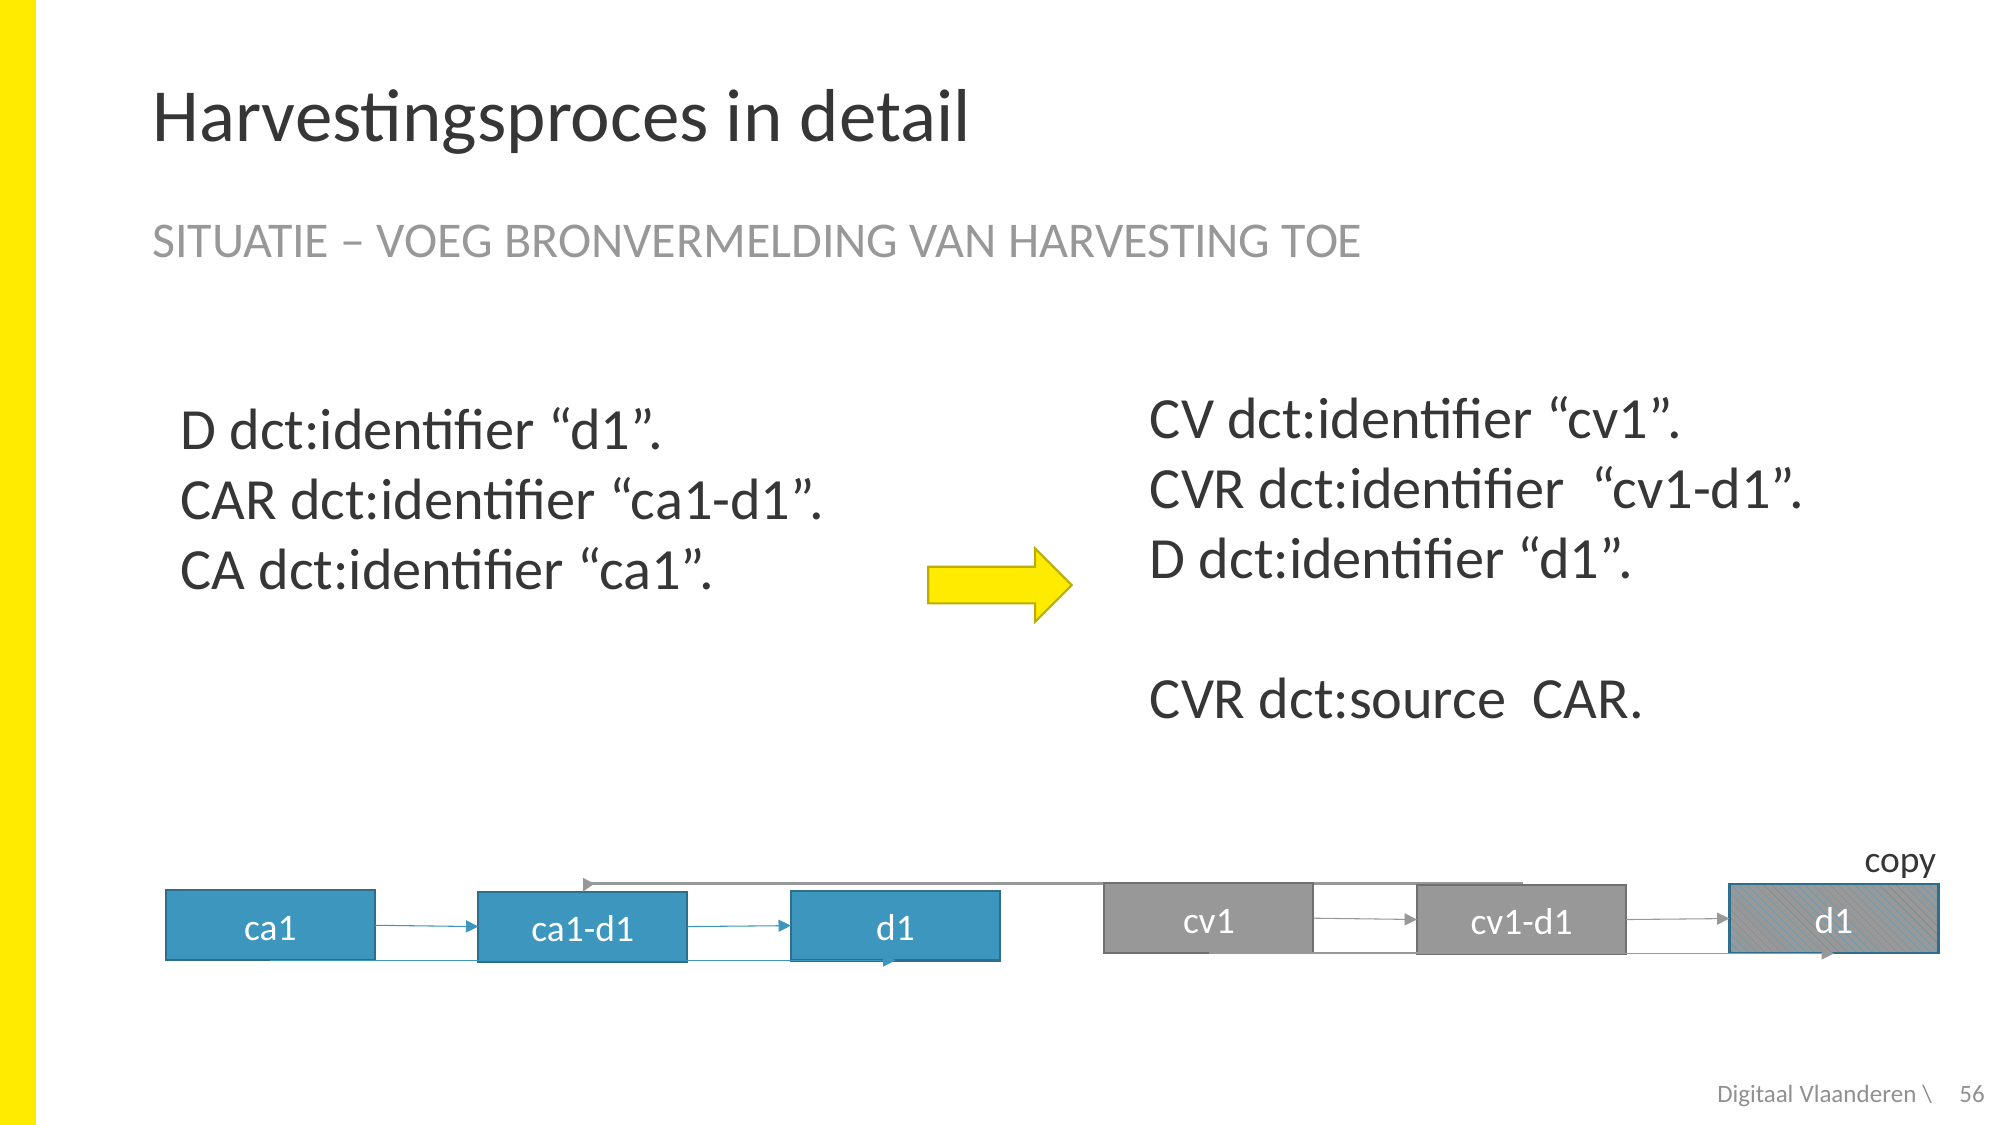

# Harvestingsproces in detail
Situatie – voeg bronvermelding van Harvesting toe

CV dct:identifier “cv1”.
CVR dct:identifier  “cv1-d1”.
D dct:identifier “d1”.

CVR dct:source  CAR.

cv1
d1
cv1-d1
copy
D dct:identifier “d1”.
CAR dct:identifier “ca1-d1”.
CA dct:identifier “ca1”.
ca1
d1
ca1-d1
Digitaal Vlaanderen \
56